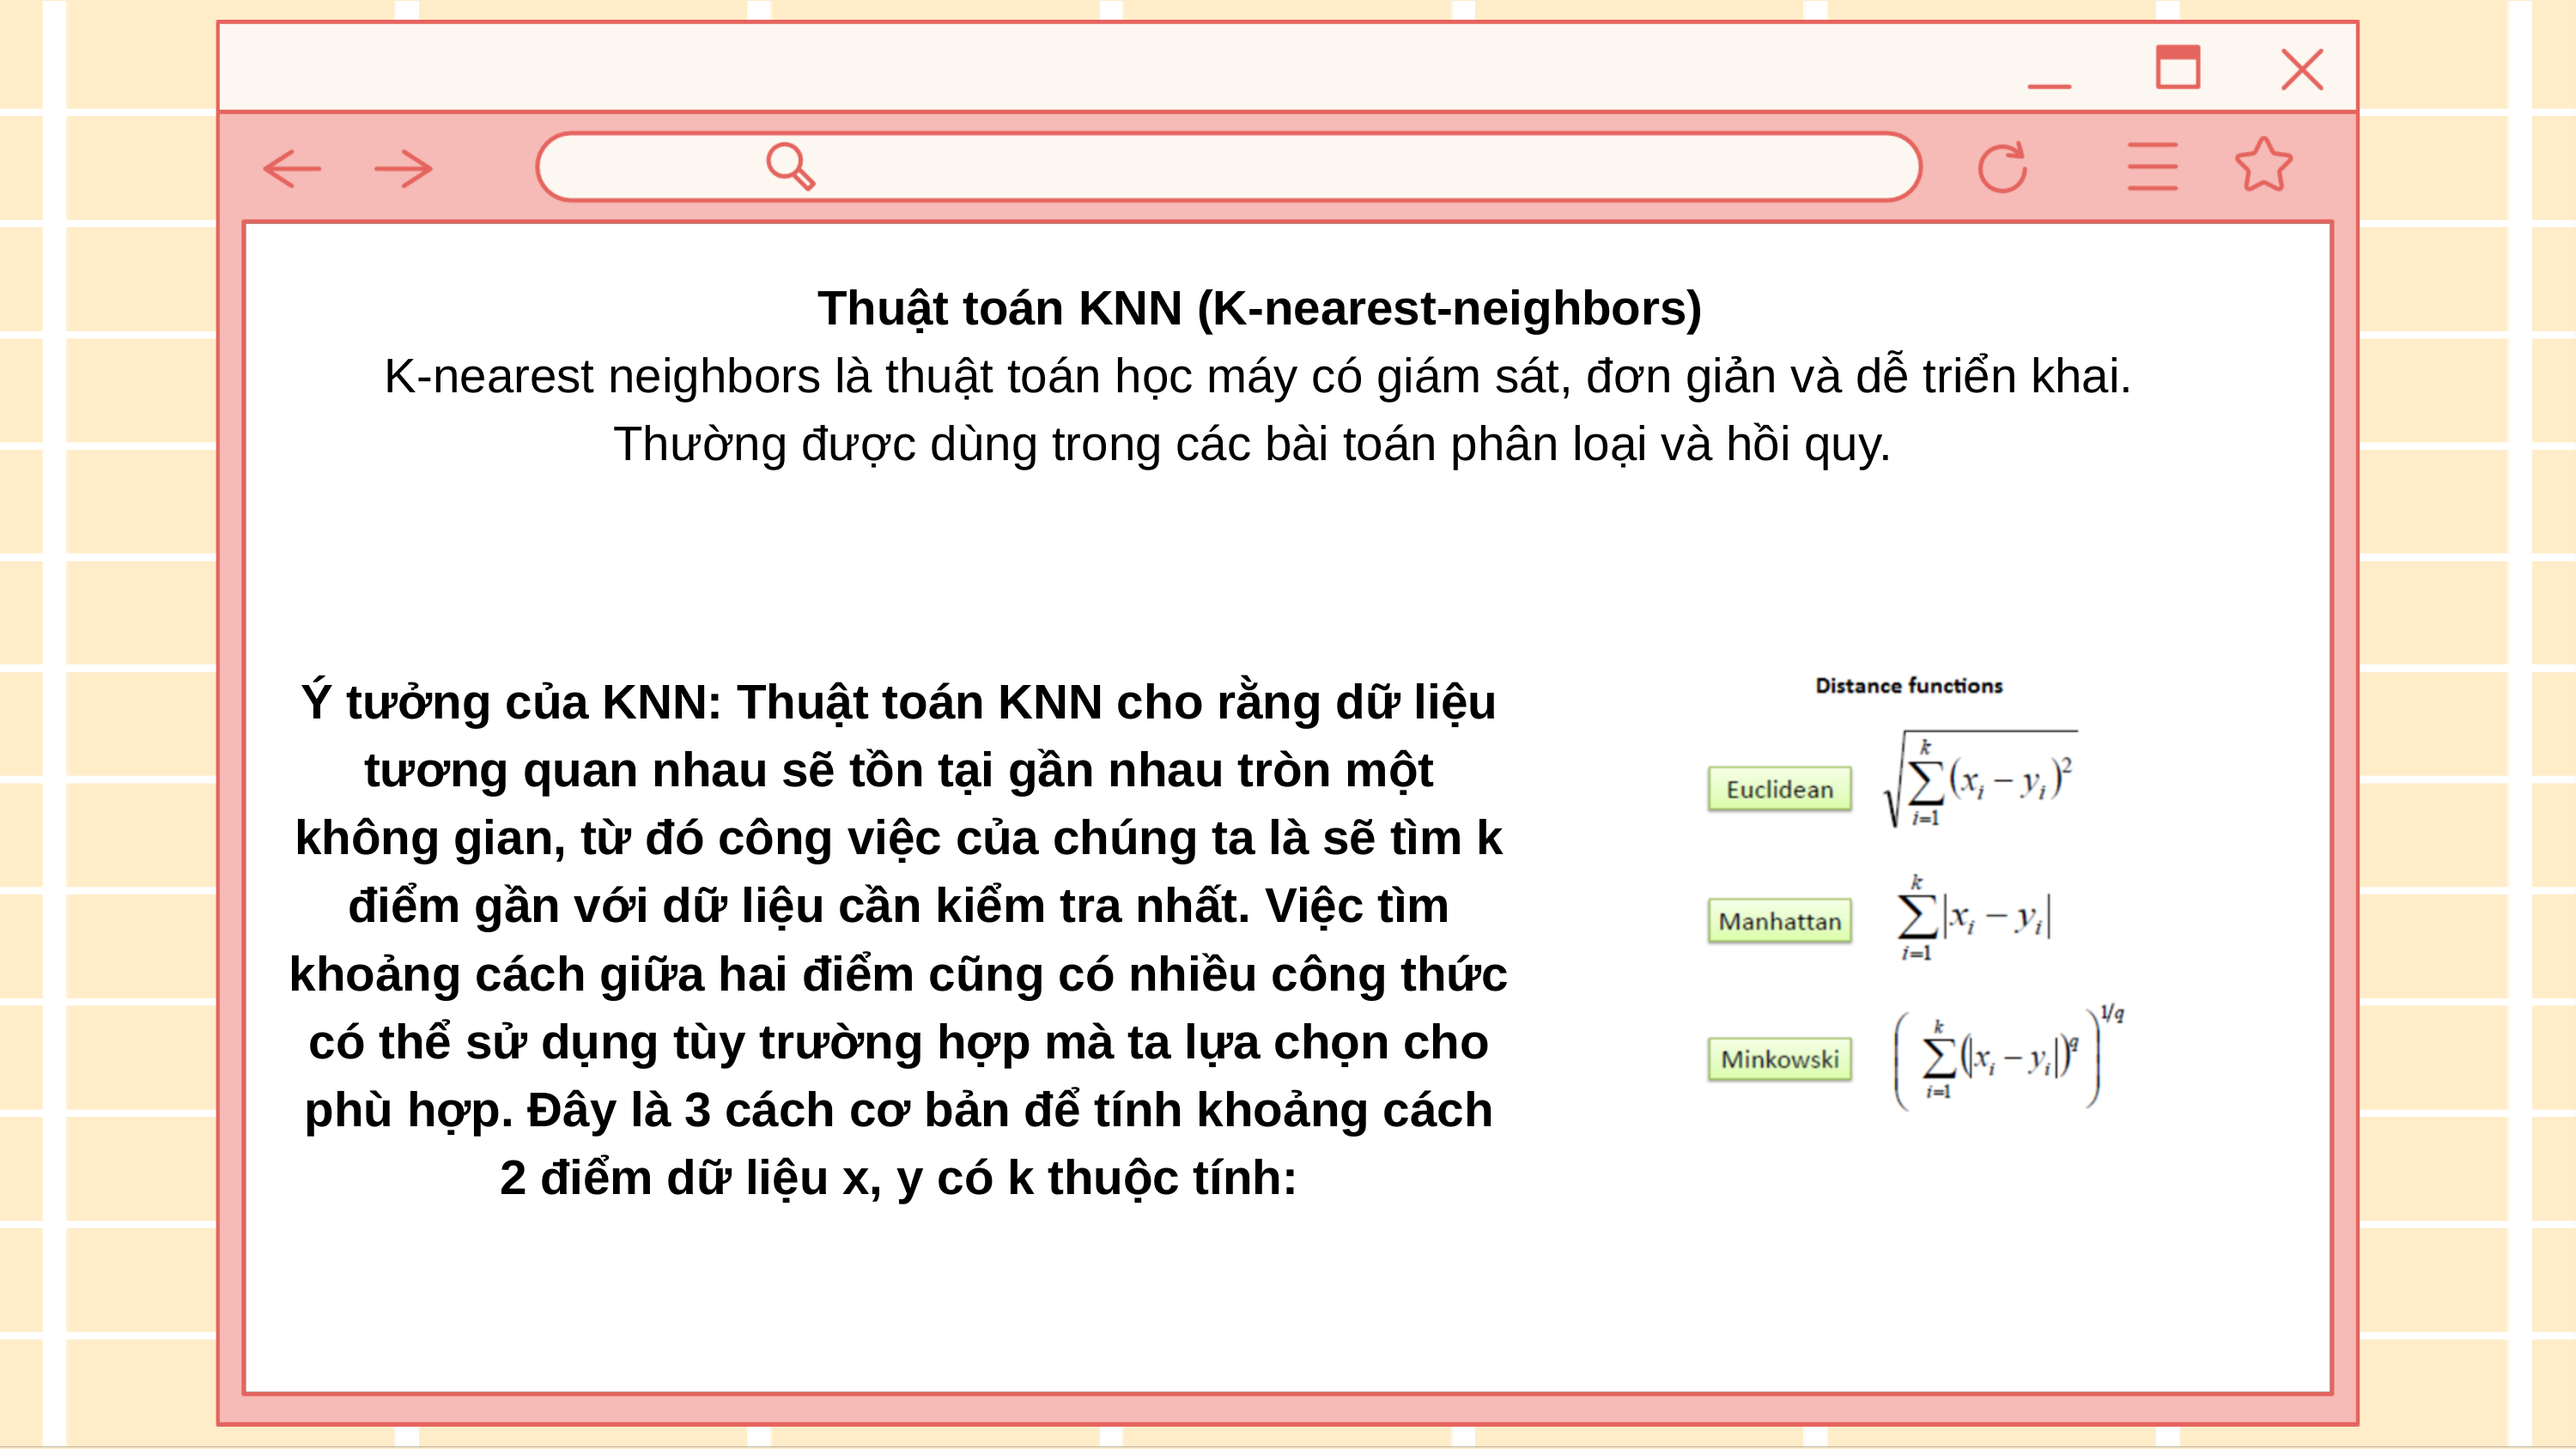

Thuật toán KNN (K-nearest-neighbors)
K-nearest neighbors là thuật toán học máy có giám sát, đơn giản và dễ triển khai. Thường được dùng trong các bài toán phân loại và hồi quy.

Ý tưởng của KNN: Thuật toán KNN cho rằng dữ liệu tương quan nhau sẽ tồn tại gần nhau tròn một không gian, từ đó công việc của chúng ta là sẽ tìm k điểm gần với dữ liệu cần kiểm tra nhất. Việc tìm khoảng cách giữa hai điểm cũng có nhiều công thức có thể sử dụng tùy trường hợp mà ta lựa chọn cho phù hợp. Đây là 3 cách cơ bản để tính khoảng cách 2 điểm dữ liệu x, y có k thuộc tính: